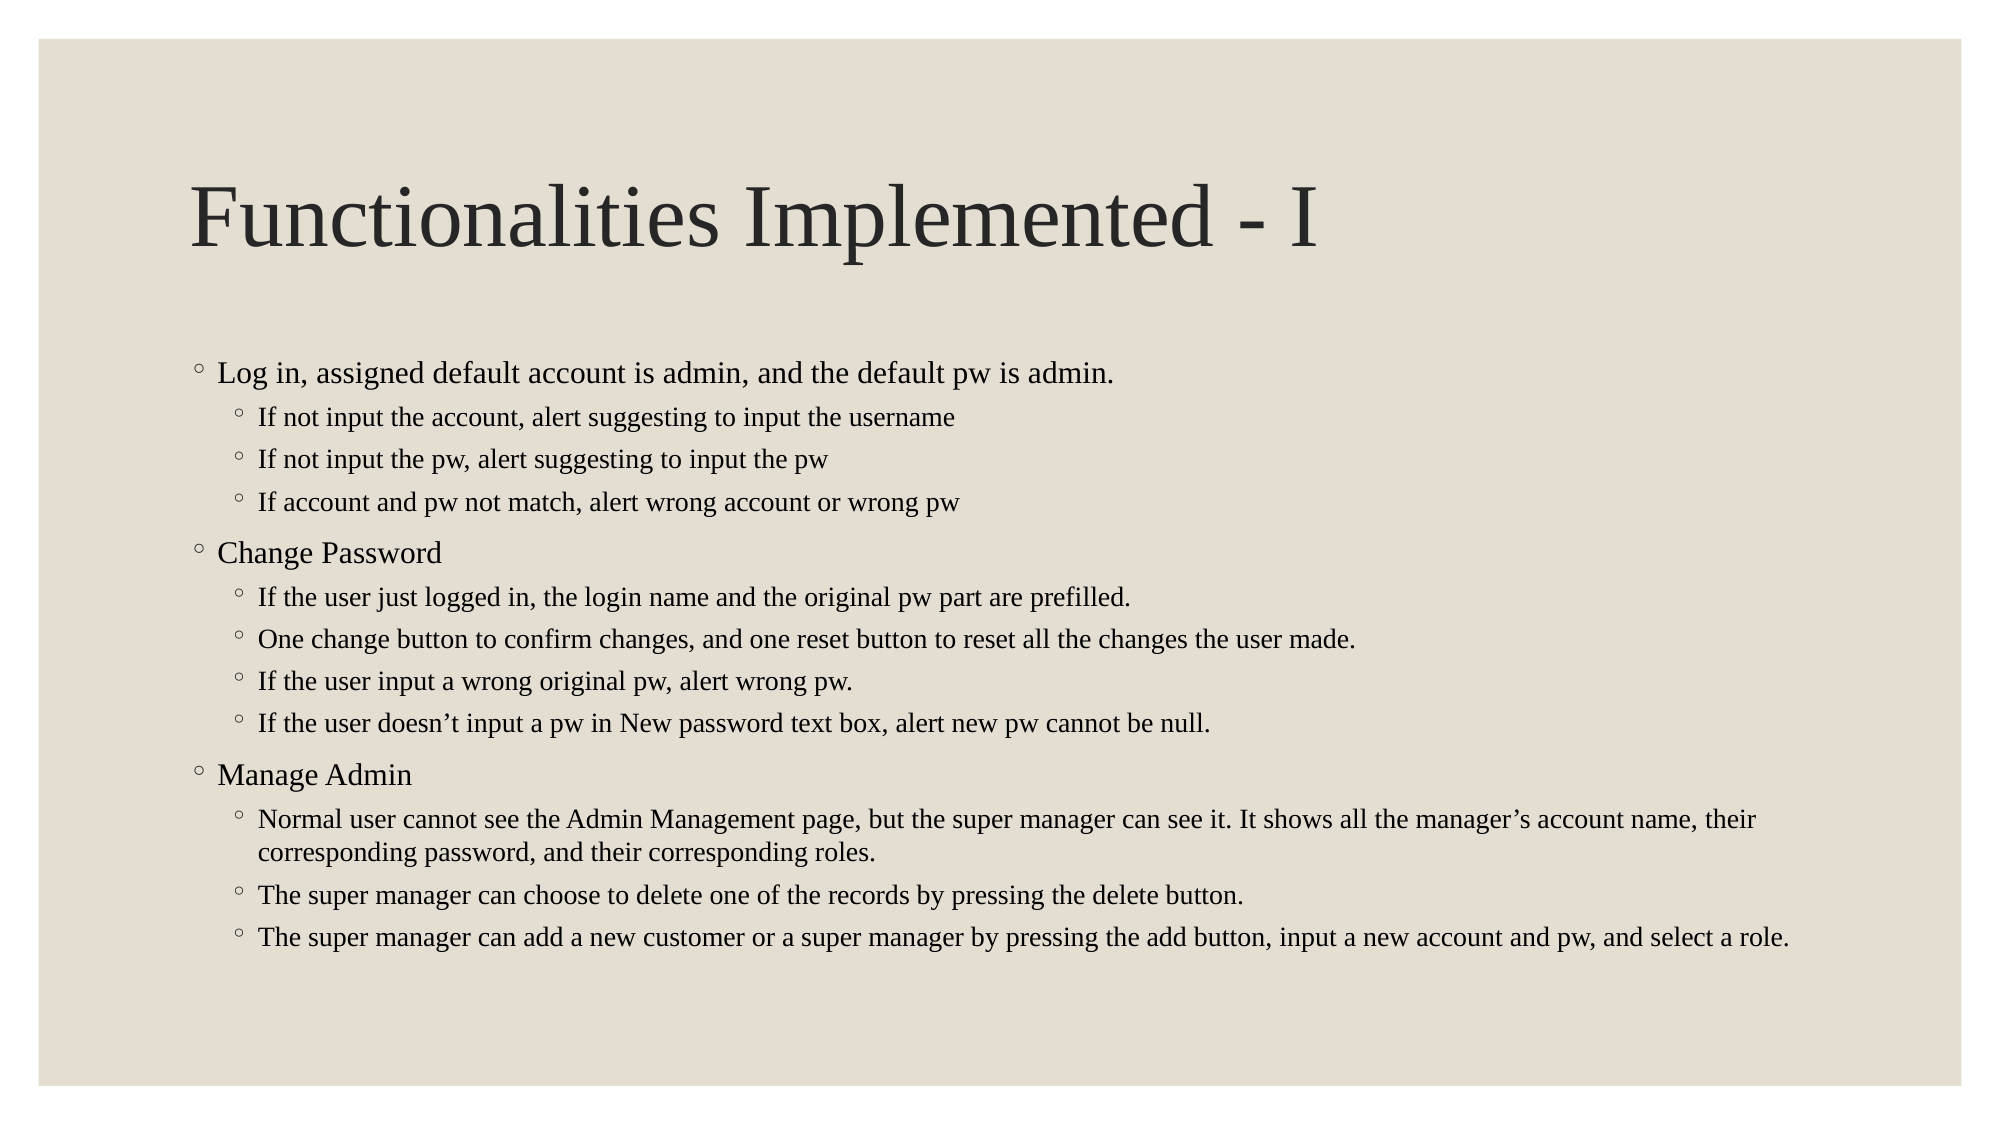

# Functionalities Implemented - I
Log in, assigned default account is admin, and the default pw is admin.
If not input the account, alert suggesting to input the username
If not input the pw, alert suggesting to input the pw
If account and pw not match, alert wrong account or wrong pw
Change Password
If the user just logged in, the login name and the original pw part are prefilled.
One change button to confirm changes, and one reset button to reset all the changes the user made.
If the user input a wrong original pw, alert wrong pw.
If the user doesn’t input a pw in New password text box, alert new pw cannot be null.
Manage Admin
Normal user cannot see the Admin Management page, but the super manager can see it. It shows all the manager’s account name, their corresponding password, and their corresponding roles.
The super manager can choose to delete one of the records by pressing the delete button.
The super manager can add a new customer or a super manager by pressing the add button, input a new account and pw, and select a role.